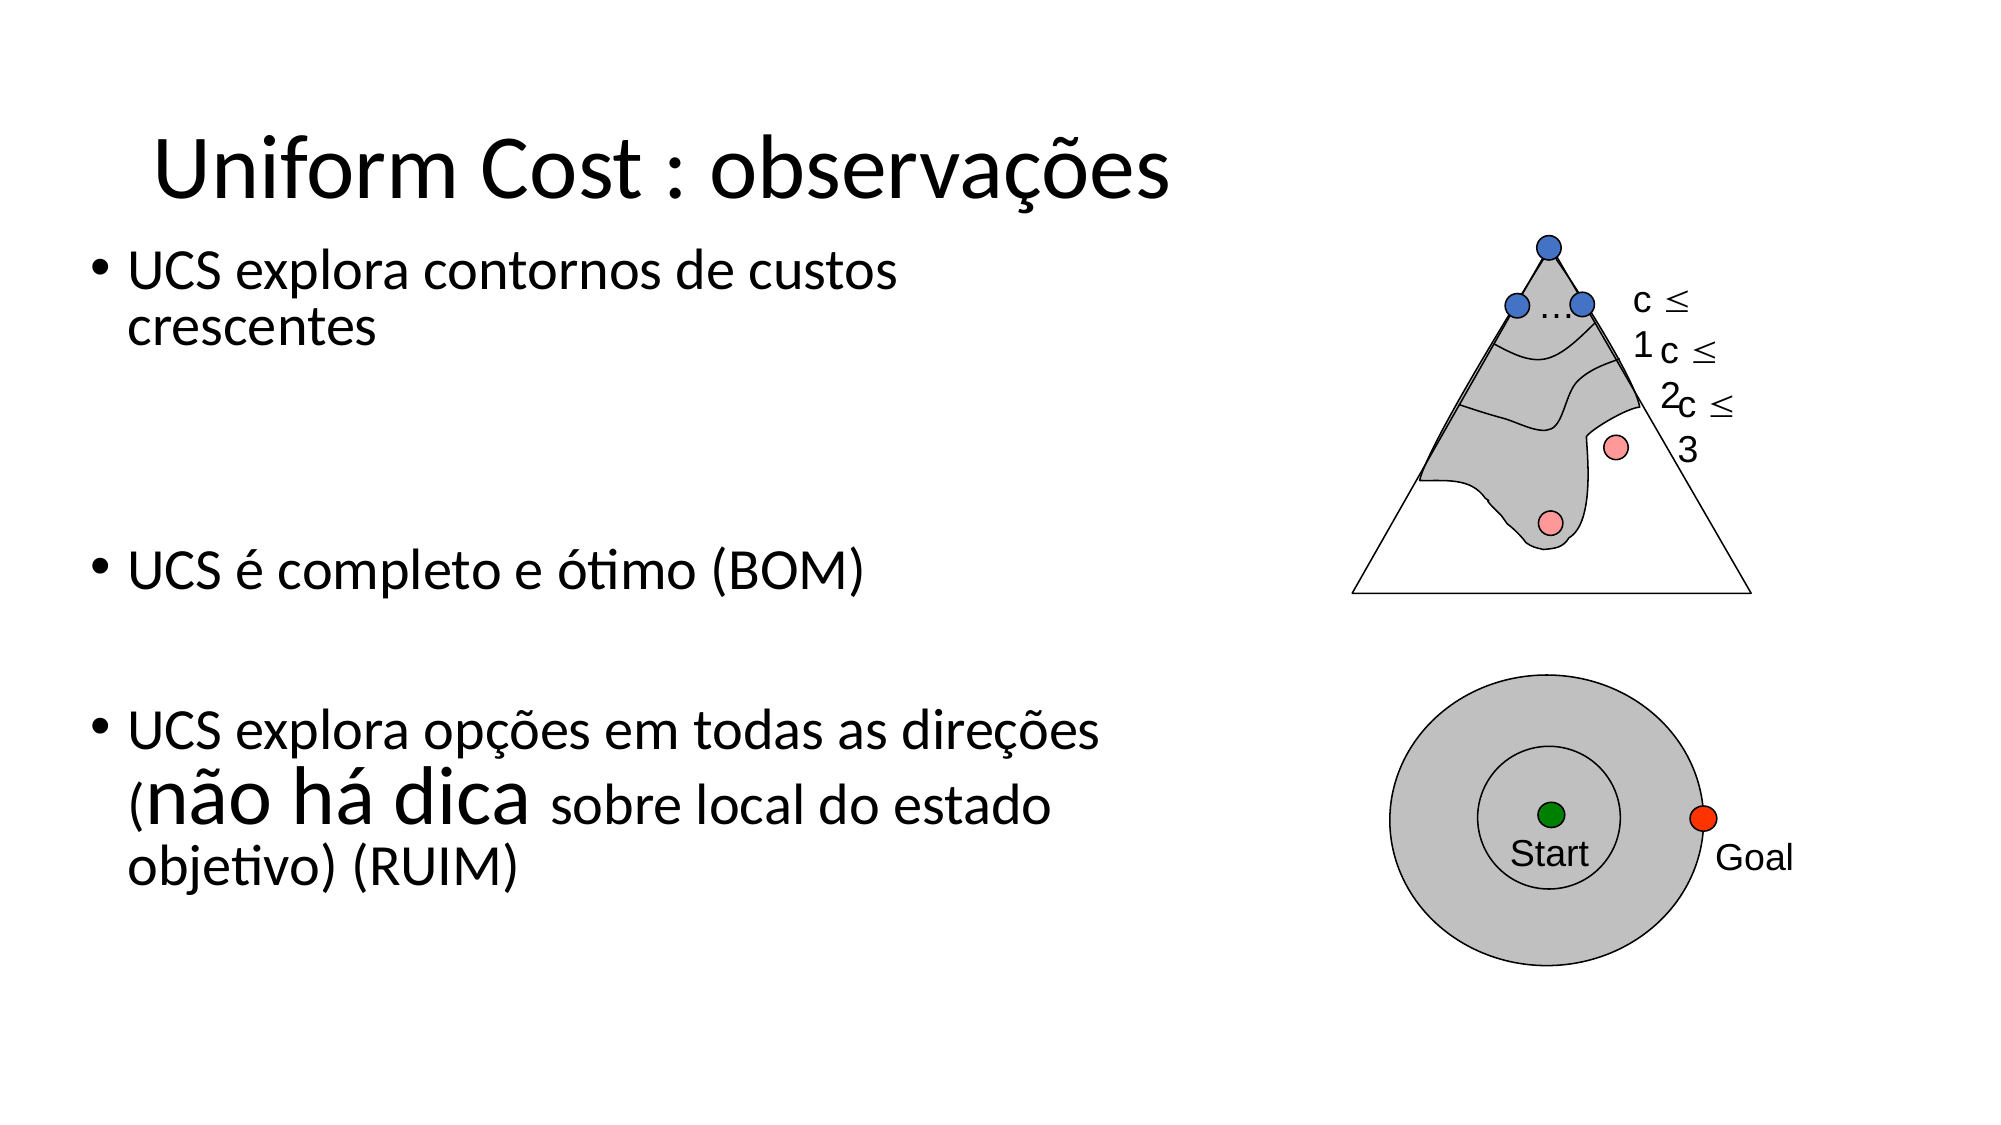

# Uniform Cost : observações

c ≤ 1
…

c ≤ 2

c ≤ 3

UCS explora contornos de custos crescentes

UCS é completo e ótimo (BOM)

UCS explora opções em todas as direções (não há dica sobre local do estado objetivo) (RUIM)

Start
Goal